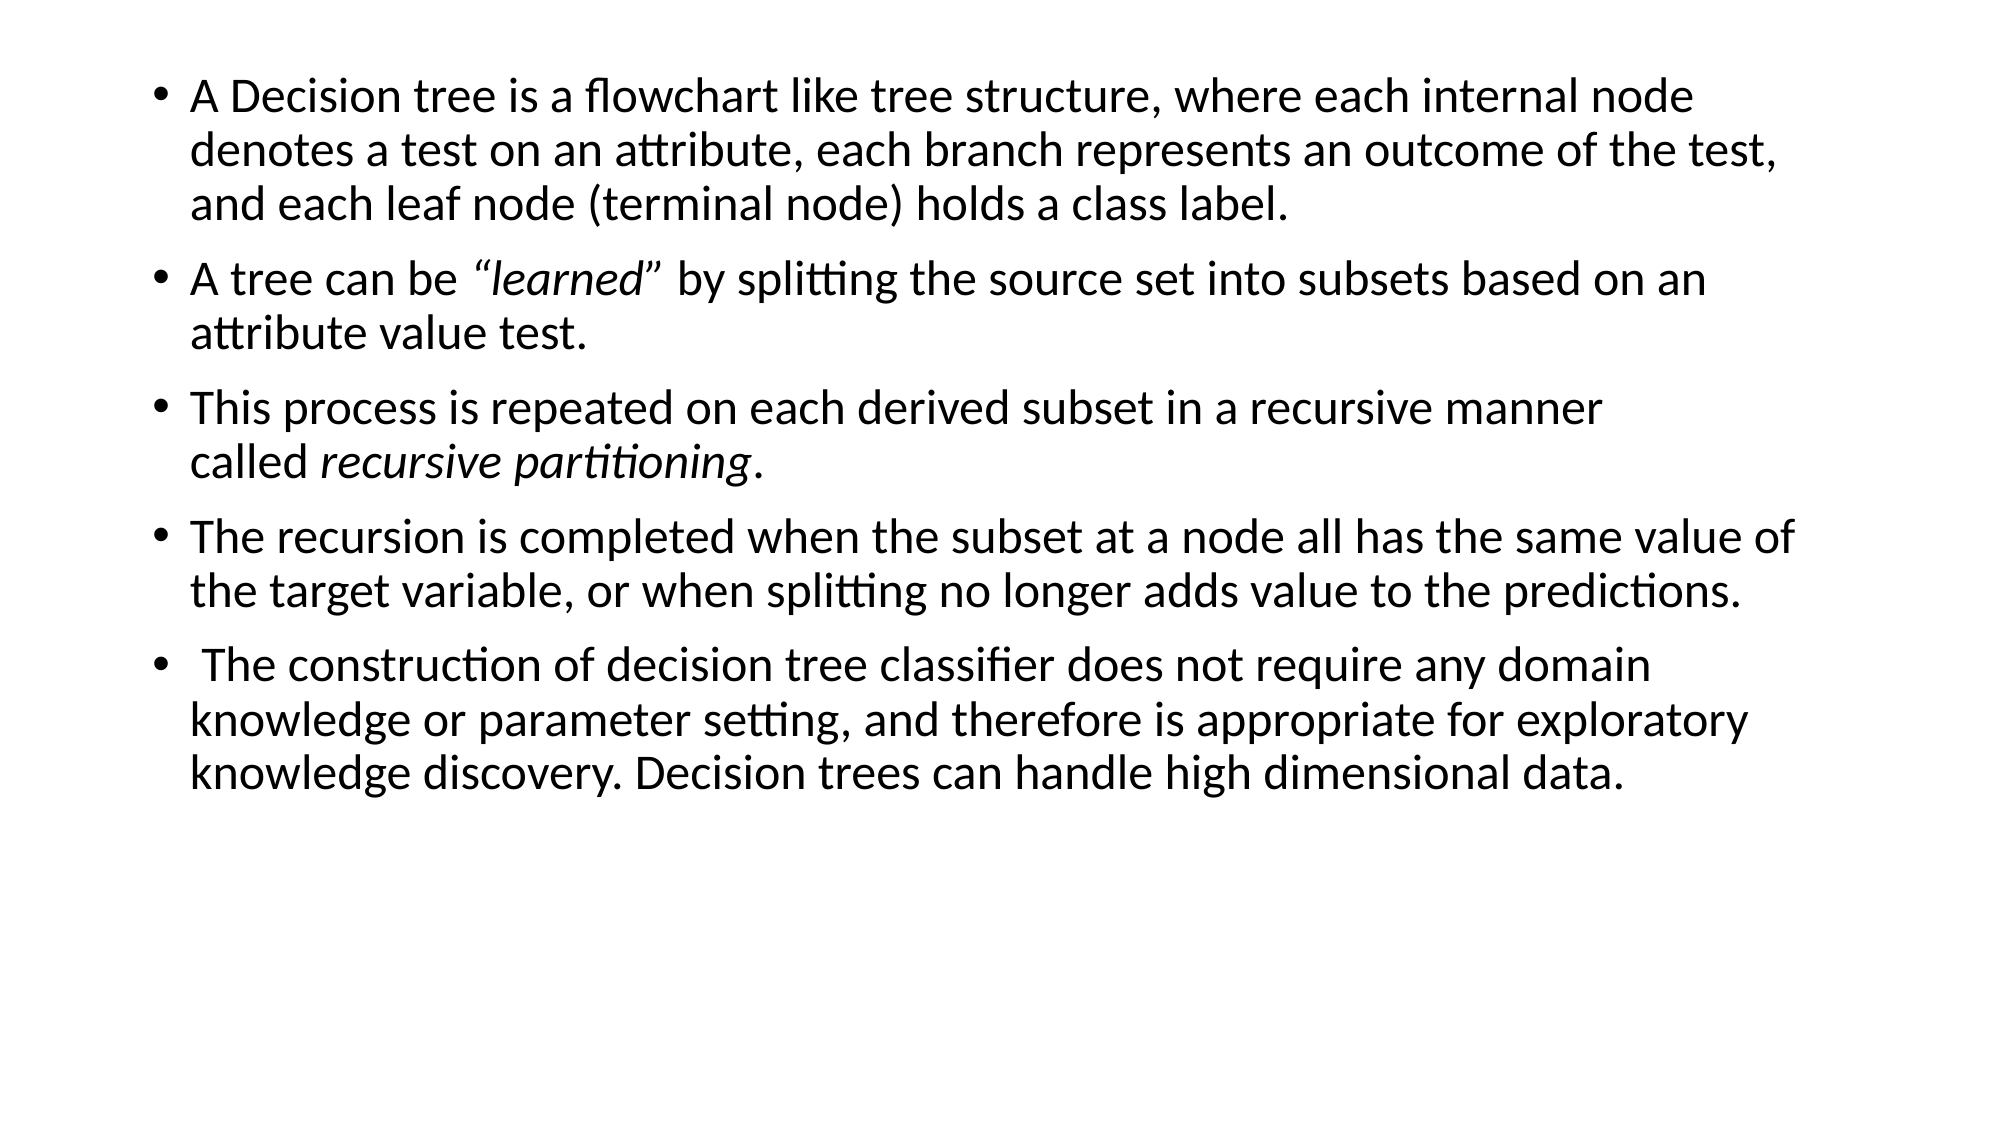

A Decision tree is a flowchart like tree structure, where each internal node denotes a test on an attribute, each branch represents an outcome of the test, and each leaf node (terminal node) holds a class label.
A tree can be “learned” by splitting the source set into subsets based on an attribute value test.
This process is repeated on each derived subset in a recursive manner called recursive partitioning.
The recursion is completed when the subset at a node all has the same value of the target variable, or when splitting no longer adds value to the predictions.
 The construction of decision tree classifier does not require any domain knowledge or parameter setting, and therefore is appropriate for exploratory knowledge discovery. Decision trees can handle high dimensional data.